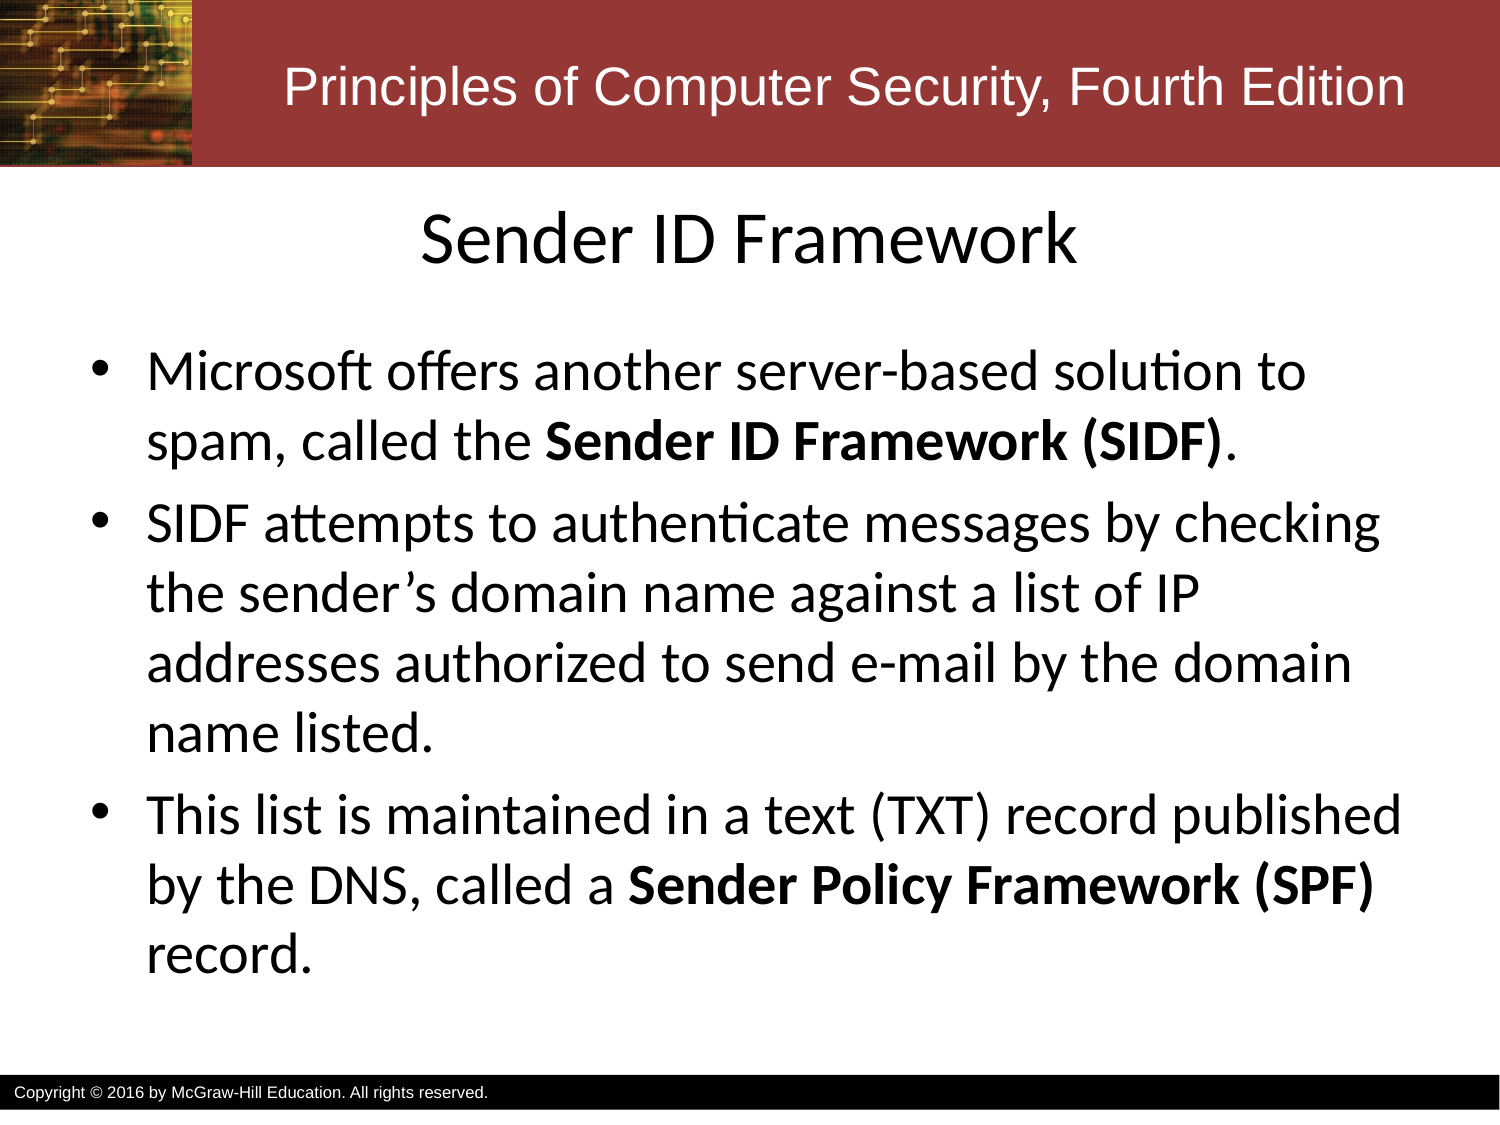

# Sender ID Framework
Microsoft offers another server-based solution to spam, called the Sender ID Framework (SIDF).
SIDF attempts to authenticate messages by checking the sender’s domain name against a list of IP addresses authorized to send e-mail by the domain name listed.
This list is maintained in a text (TXT) record published by the DNS, called a Sender Policy Framework (SPF) record.